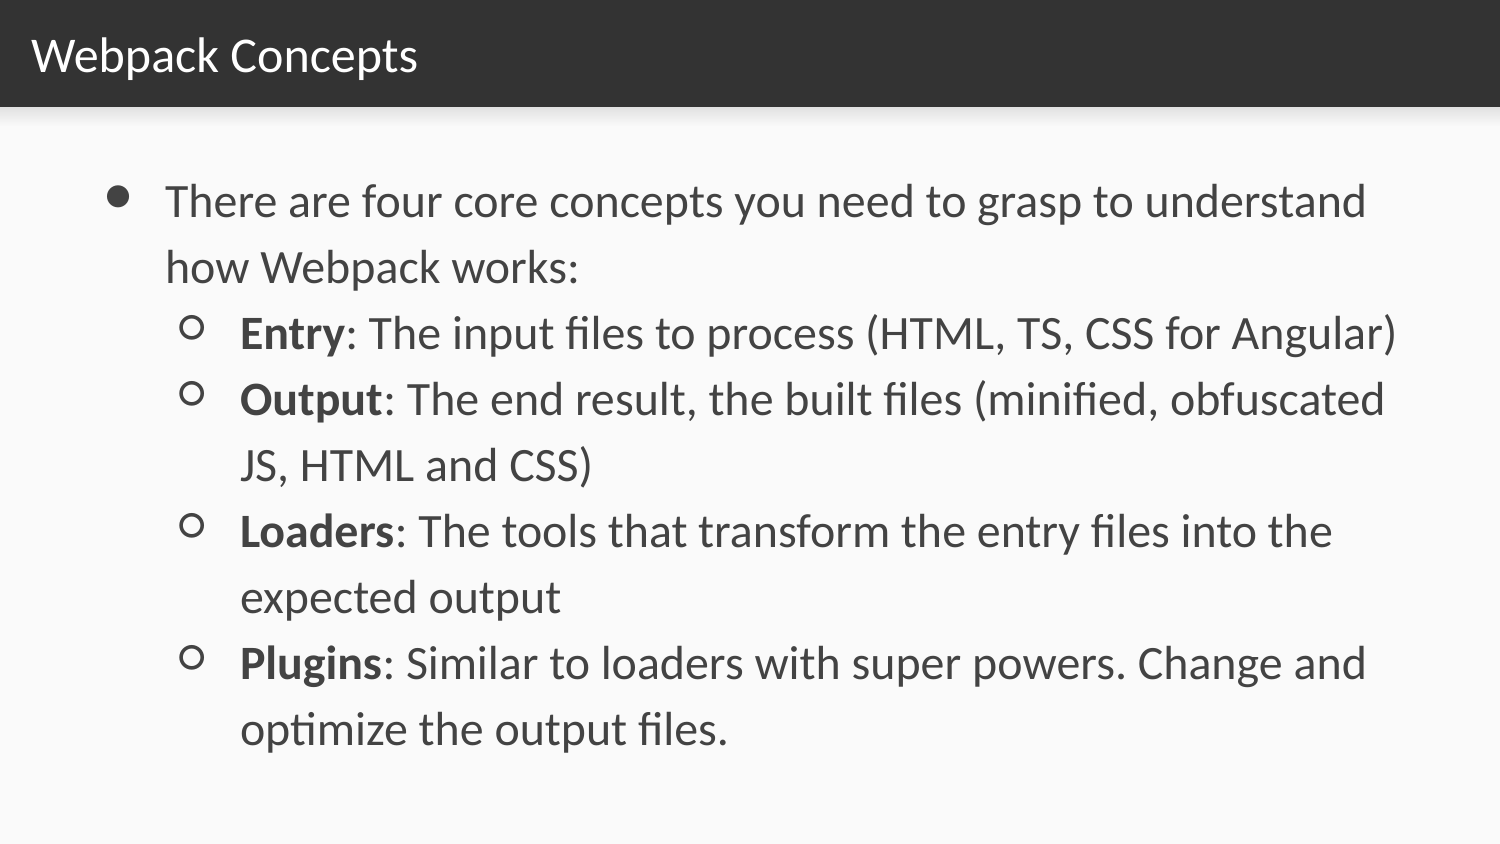

# Webpack Concepts
There are four core concepts you need to grasp to understand how Webpack works:
Entry: The input files to process (HTML, TS, CSS for Angular)
Output: The end result, the built files (minified, obfuscated JS, HTML and CSS)
Loaders: The tools that transform the entry files into the expected output
Plugins: Similar to loaders with super powers. Change and optimize the output files.